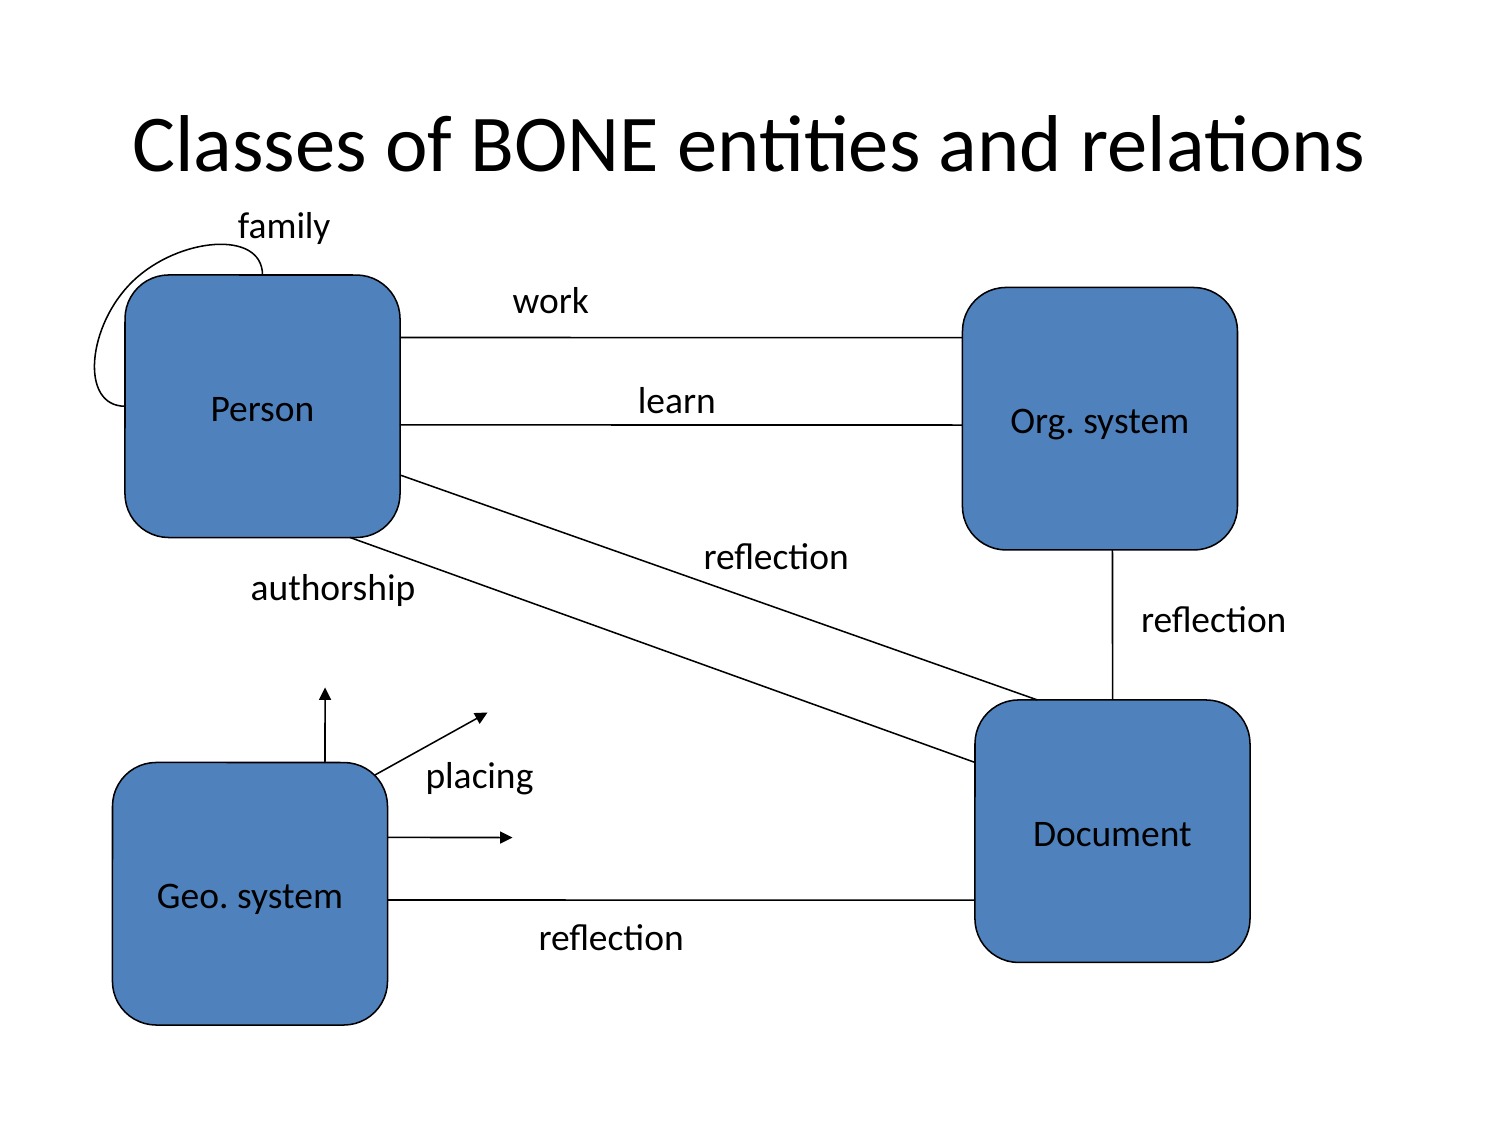

# Classes of BONE entities and relations
family
work
Person
Org. system

learn

reflection

authorship
reflection

Document

placing
Geo. system

reflection